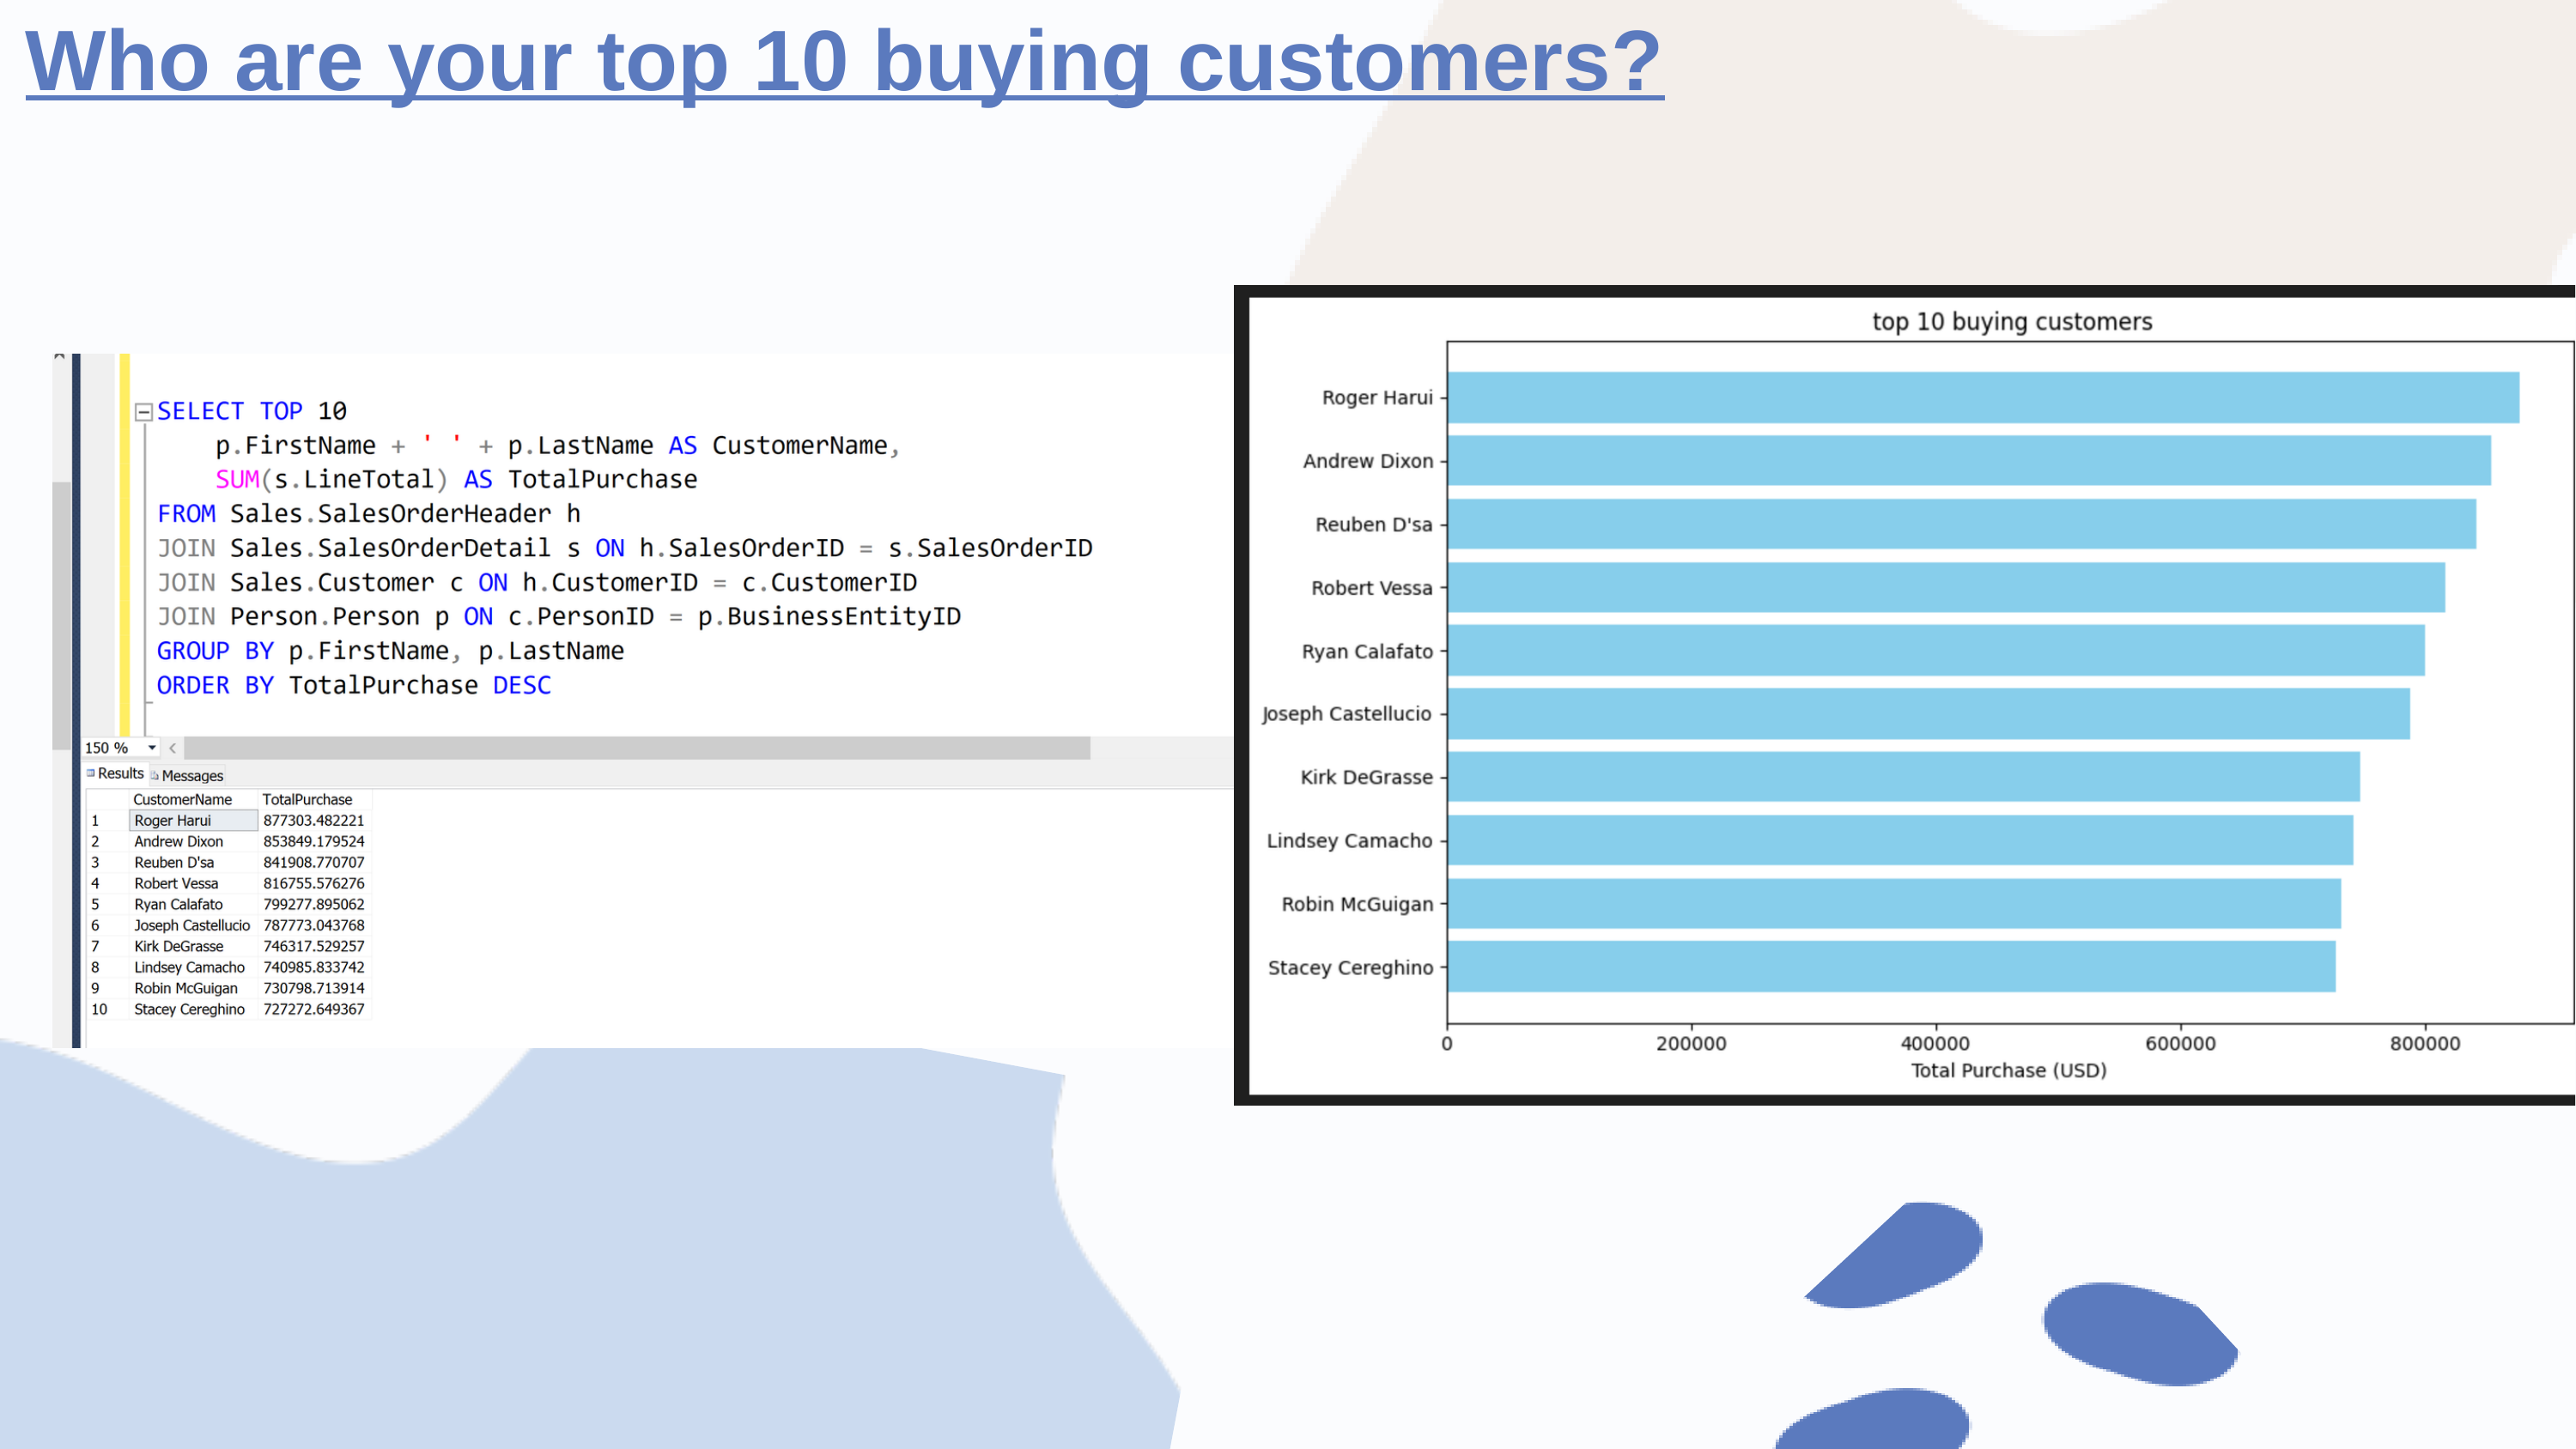

Who are your top 10 buying customers?